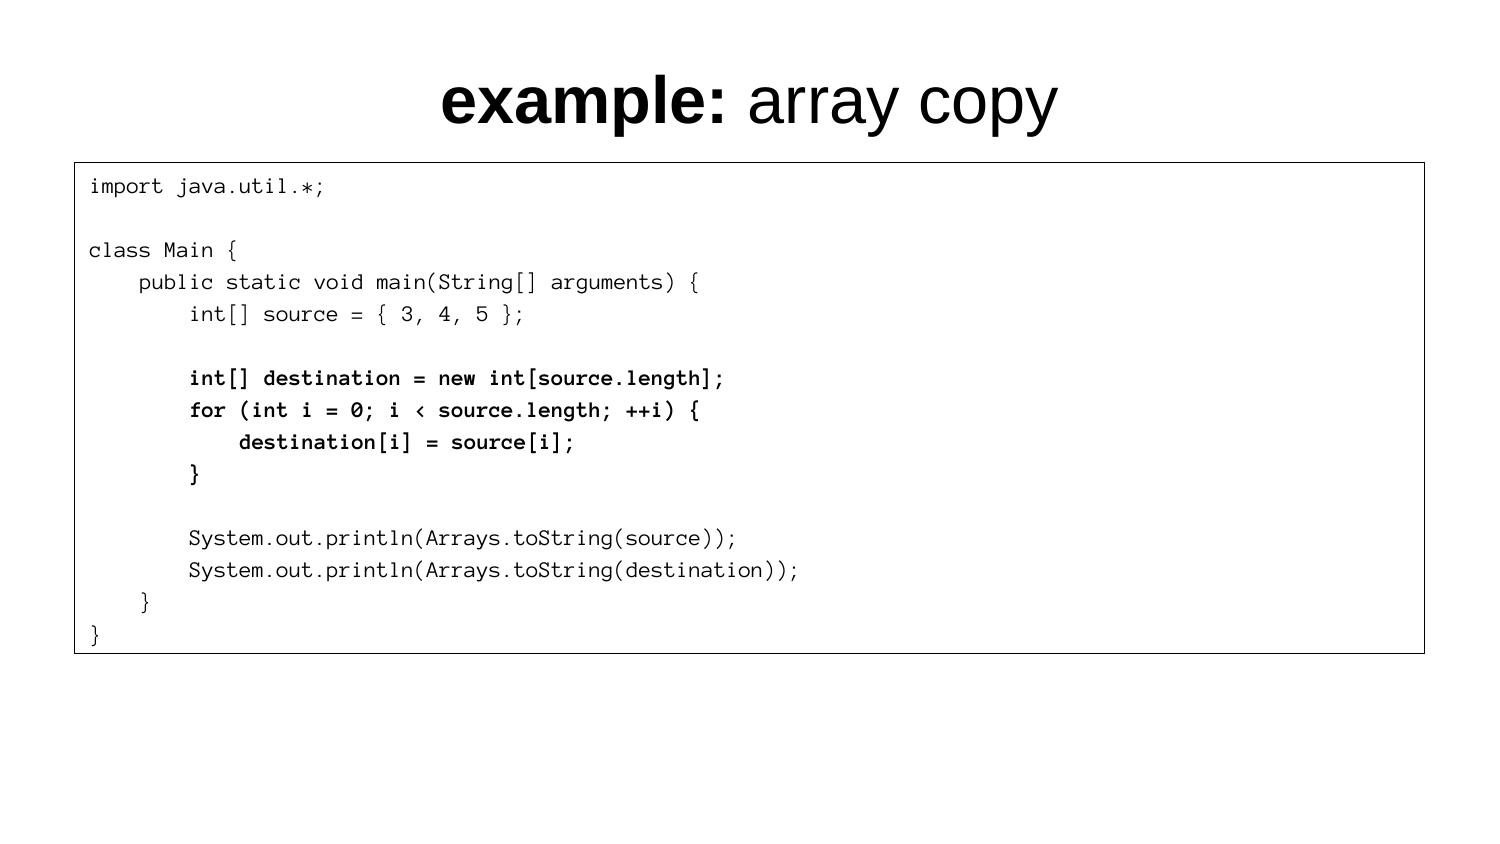

# example: array copy
import java.util.*;

class Main {
    public static void main(String[] arguments) {
        int[] source = { 3, 4, 5 };

        int[] destination = new int[source.length];
        for (int i = 0; i < source.length; ++i) {
            destination[i] = source[i];
        }

        System.out.println(Arrays.toString(source));
        System.out.println(Arrays.toString(destination));
    }
}